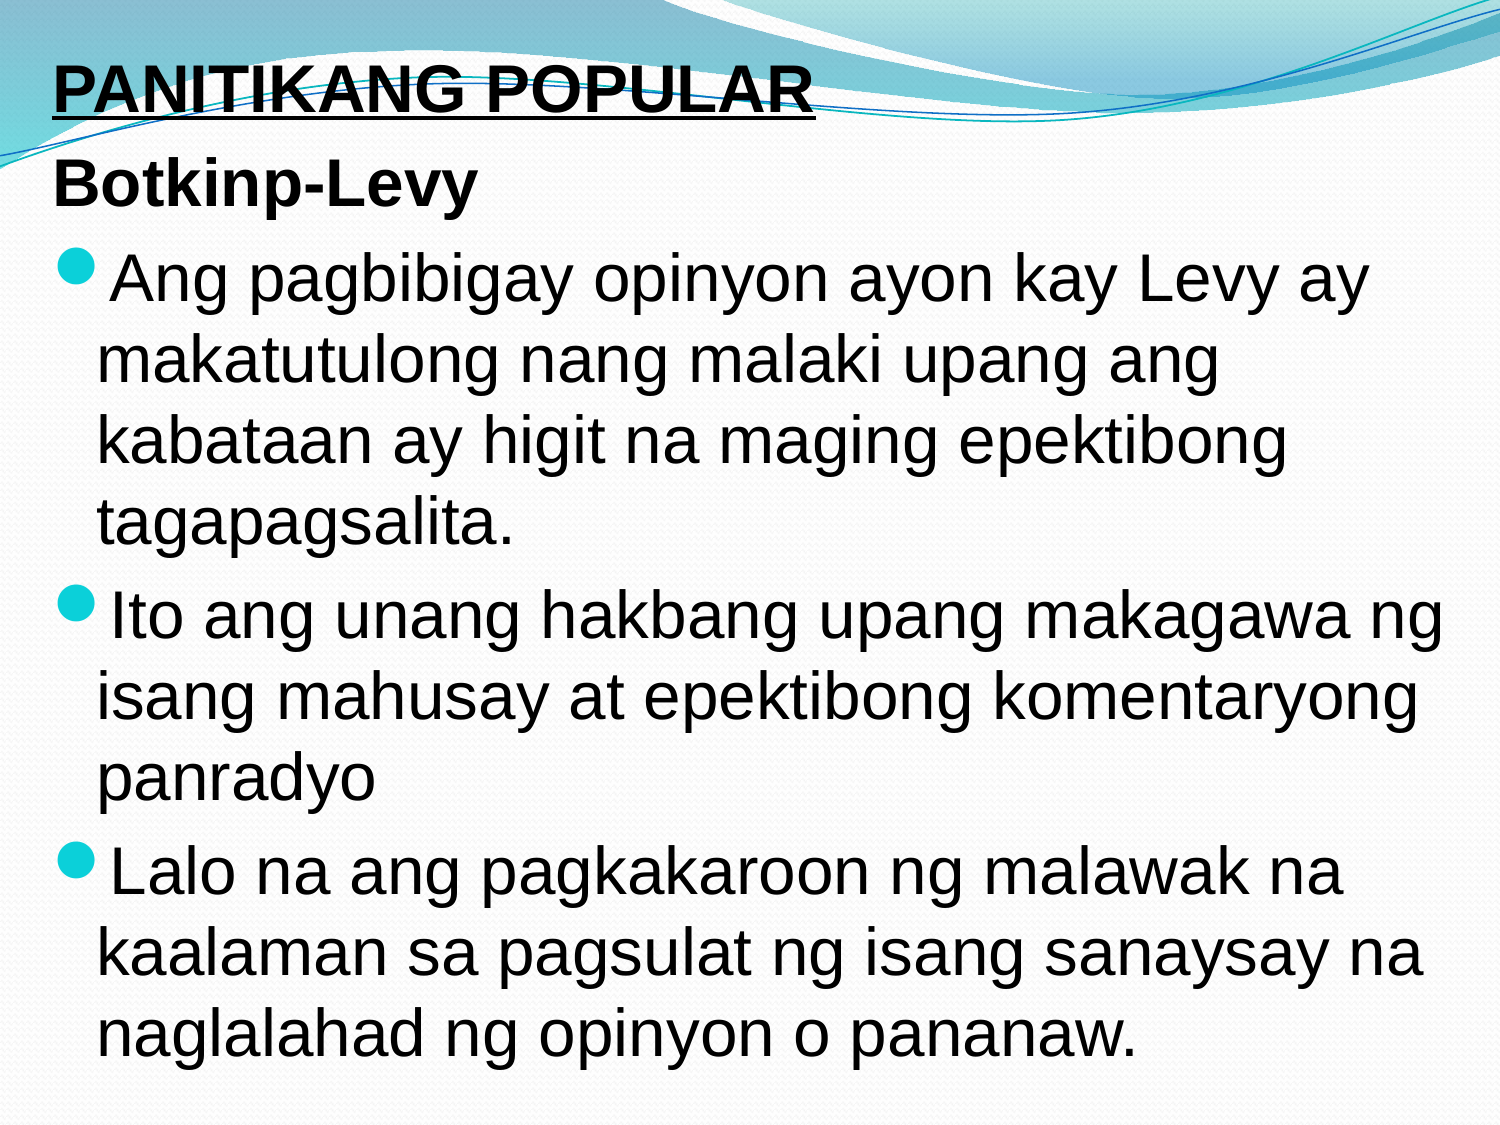

PANITIKANG POPULAR
Botkinp-Levy
Ang pagbibigay opinyon ayon kay Levy ay makatutulong nang malaki upang ang kabataan ay higit na maging epektibong tagapagsalita.
Ito ang unang hakbang upang makagawa ng isang mahusay at epektibong komentaryong panradyo
Lalo na ang pagkakaroon ng malawak na kaalaman sa pagsulat ng isang sanaysay na naglalahad ng opinyon o pananaw.